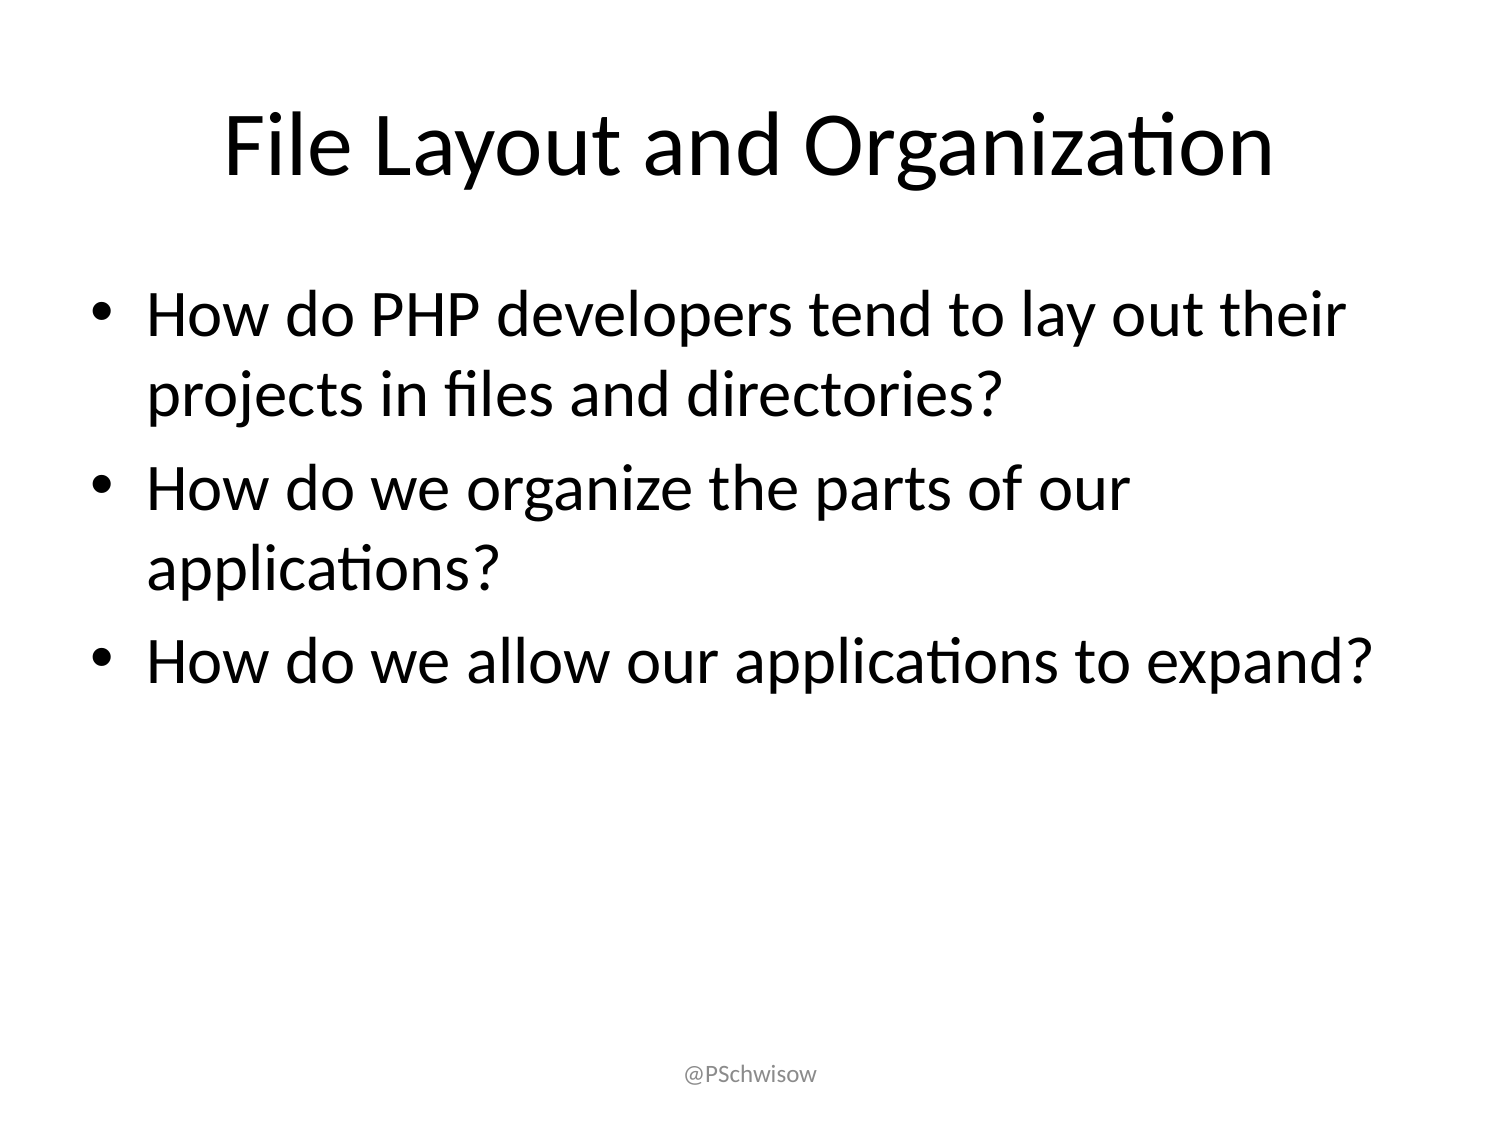

# File Layout and Organization
How do PHP developers tend to lay out their projects in files and directories?
How do we organize the parts of our applications?
How do we allow our applications to expand?
@PSchwisow